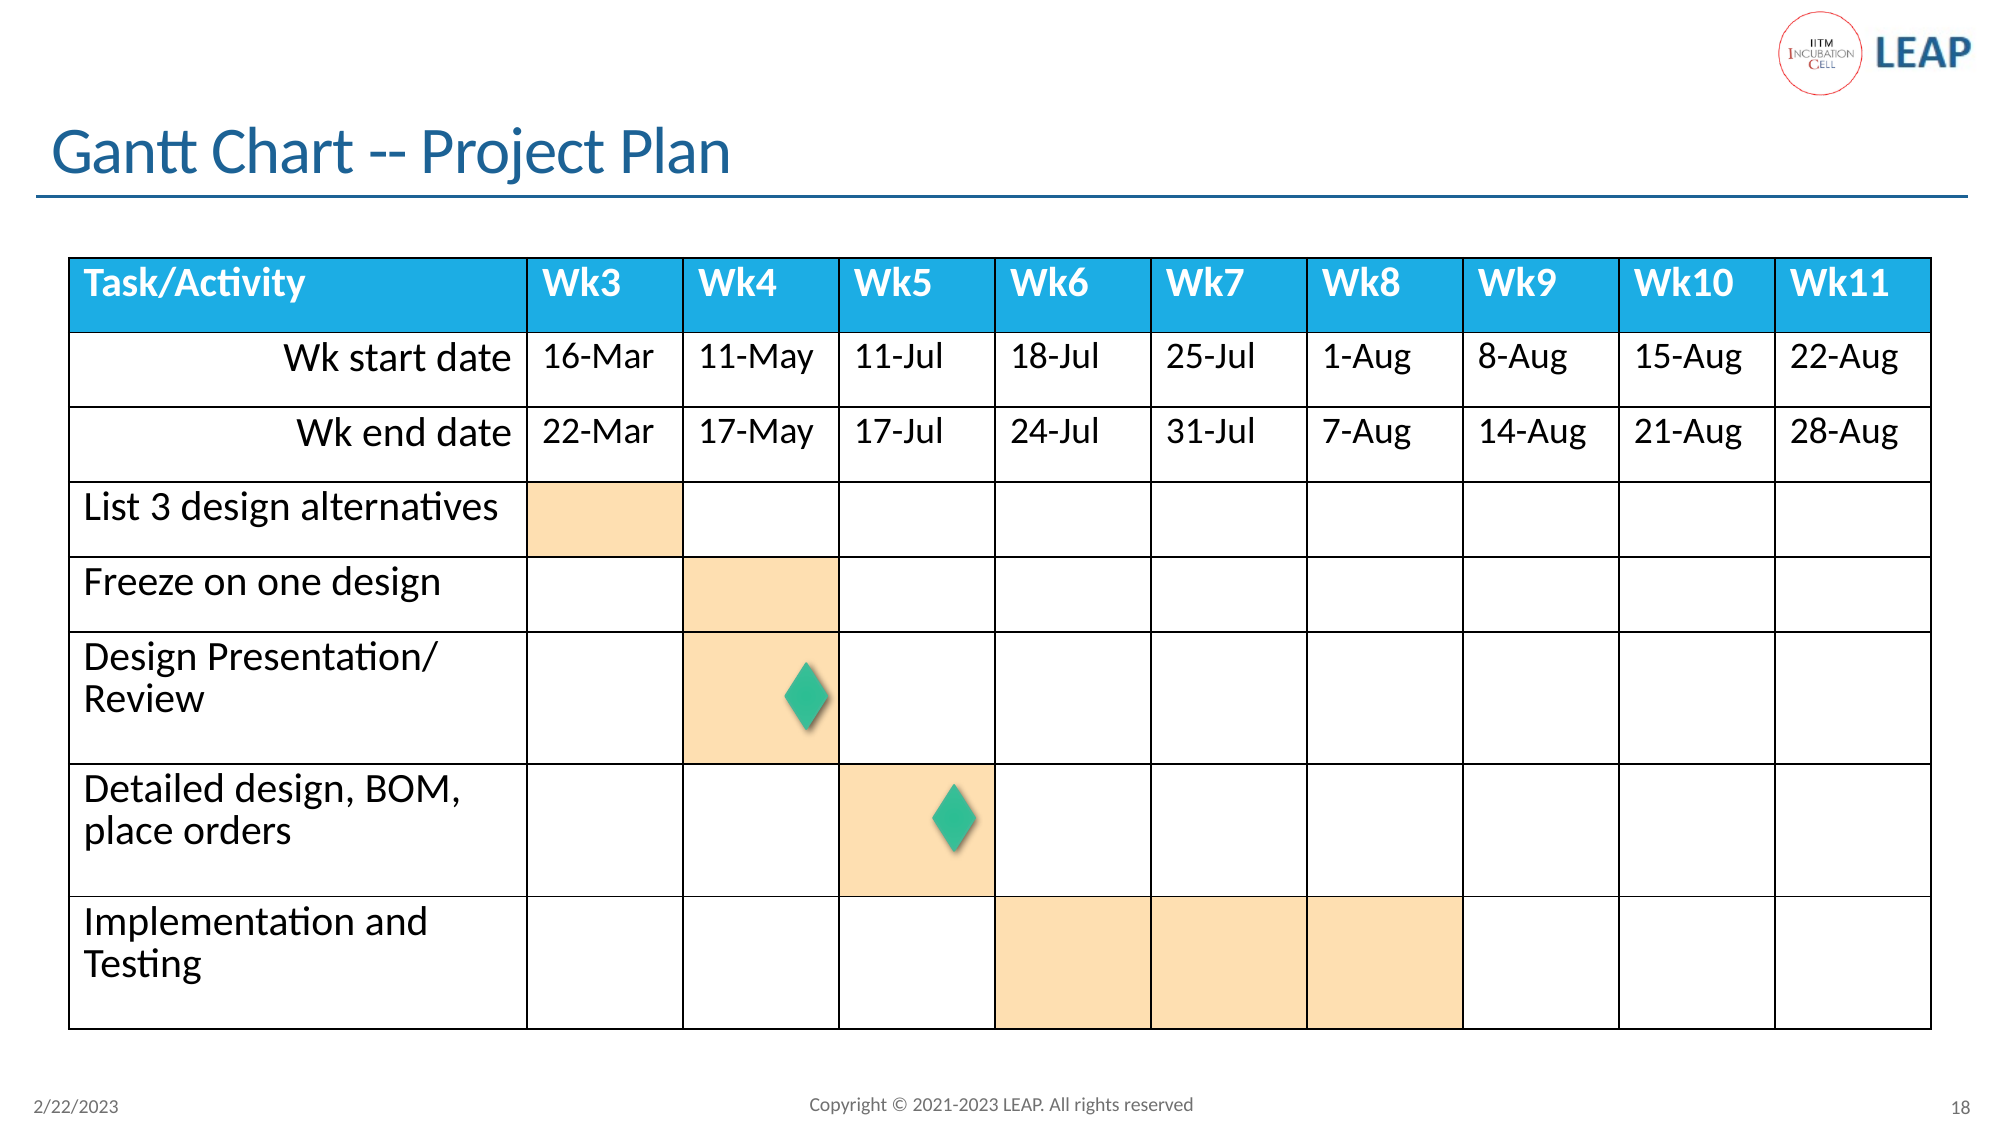

# Gantt Chart -- Project Plan
| Task/Activity | Wk3 | Wk4 | Wk5 | Wk6 | Wk7 | Wk8 | Wk9 | Wk10 | Wk11 |
| --- | --- | --- | --- | --- | --- | --- | --- | --- | --- |
| Wk start date | 16-Mar | 11-May | 11-Jul | 18-Jul | 25-Jul | 1-Aug | 8-Aug | 15-Aug | 22-Aug |
| Wk end date | 22-Mar | 17-May | 17-Jul | 24-Jul | 31-Jul | 7-Aug | 14-Aug | 21-Aug | 28-Aug |
| List 3 design alternatives |  |  |  |  |  |  |  |  |  |
| Freeze on one design |  |  |  |  |  |  |  |  |  |
| Design Presentation/ Review |  |  |  |  |  |  |  |  |  |
| Detailed design, BOM, place orders |  |  |  |  |  |  |  |  |  |
| Implementation and Testing |  |  |  |  |  |  |  |  |  |

Copyright © 2021-2023 LEAP. All rights reserved
2/22/2023
18